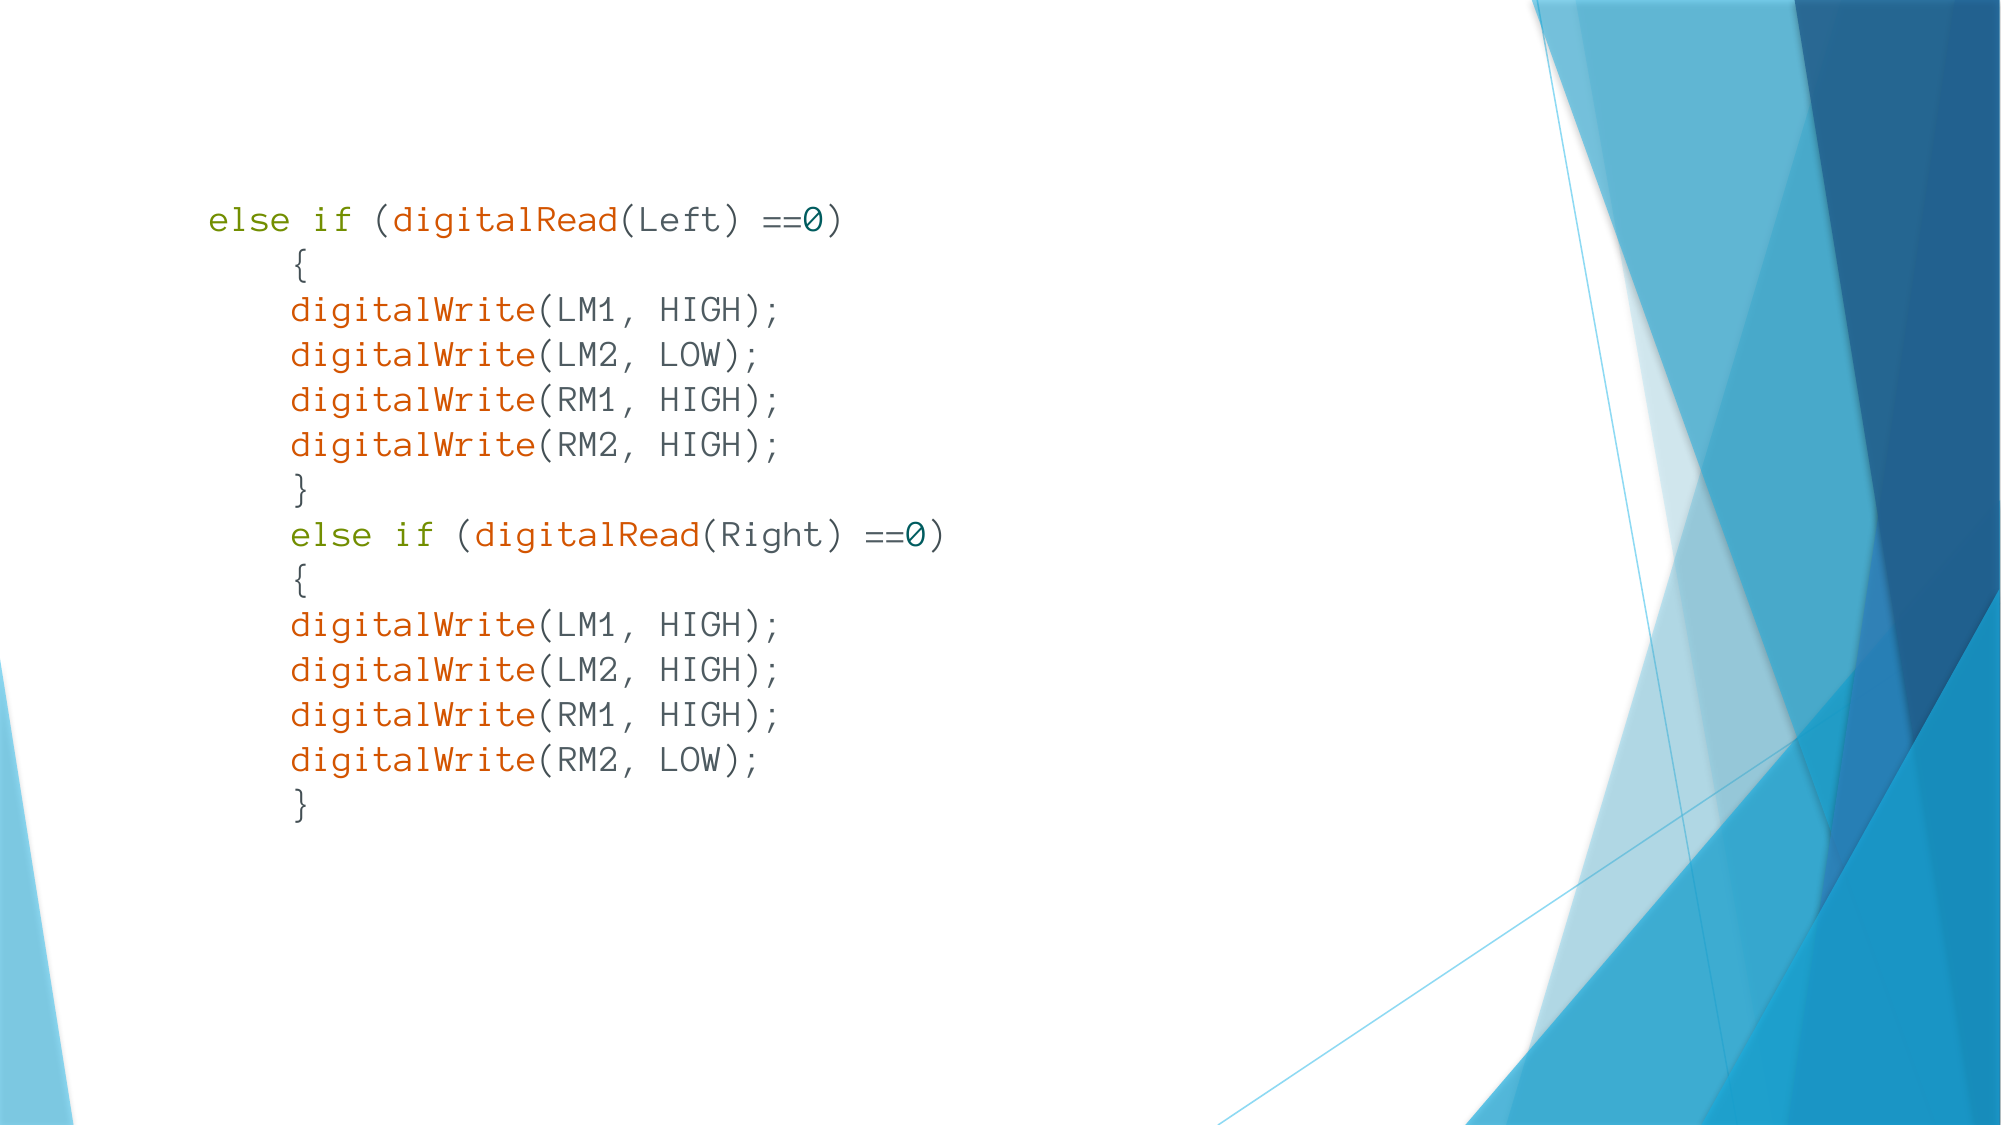

else if (digitalRead(Left) ==0)
    {
    digitalWrite(LM1, HIGH);
    digitalWrite(LM2, LOW);
    digitalWrite(RM1, HIGH);
    digitalWrite(RM2, HIGH);
    }
    else if (digitalRead(Right) ==0)
    {
    digitalWrite(LM1, HIGH);
    digitalWrite(LM2, HIGH);
    digitalWrite(RM1, HIGH);
    digitalWrite(RM2, LOW);
    }